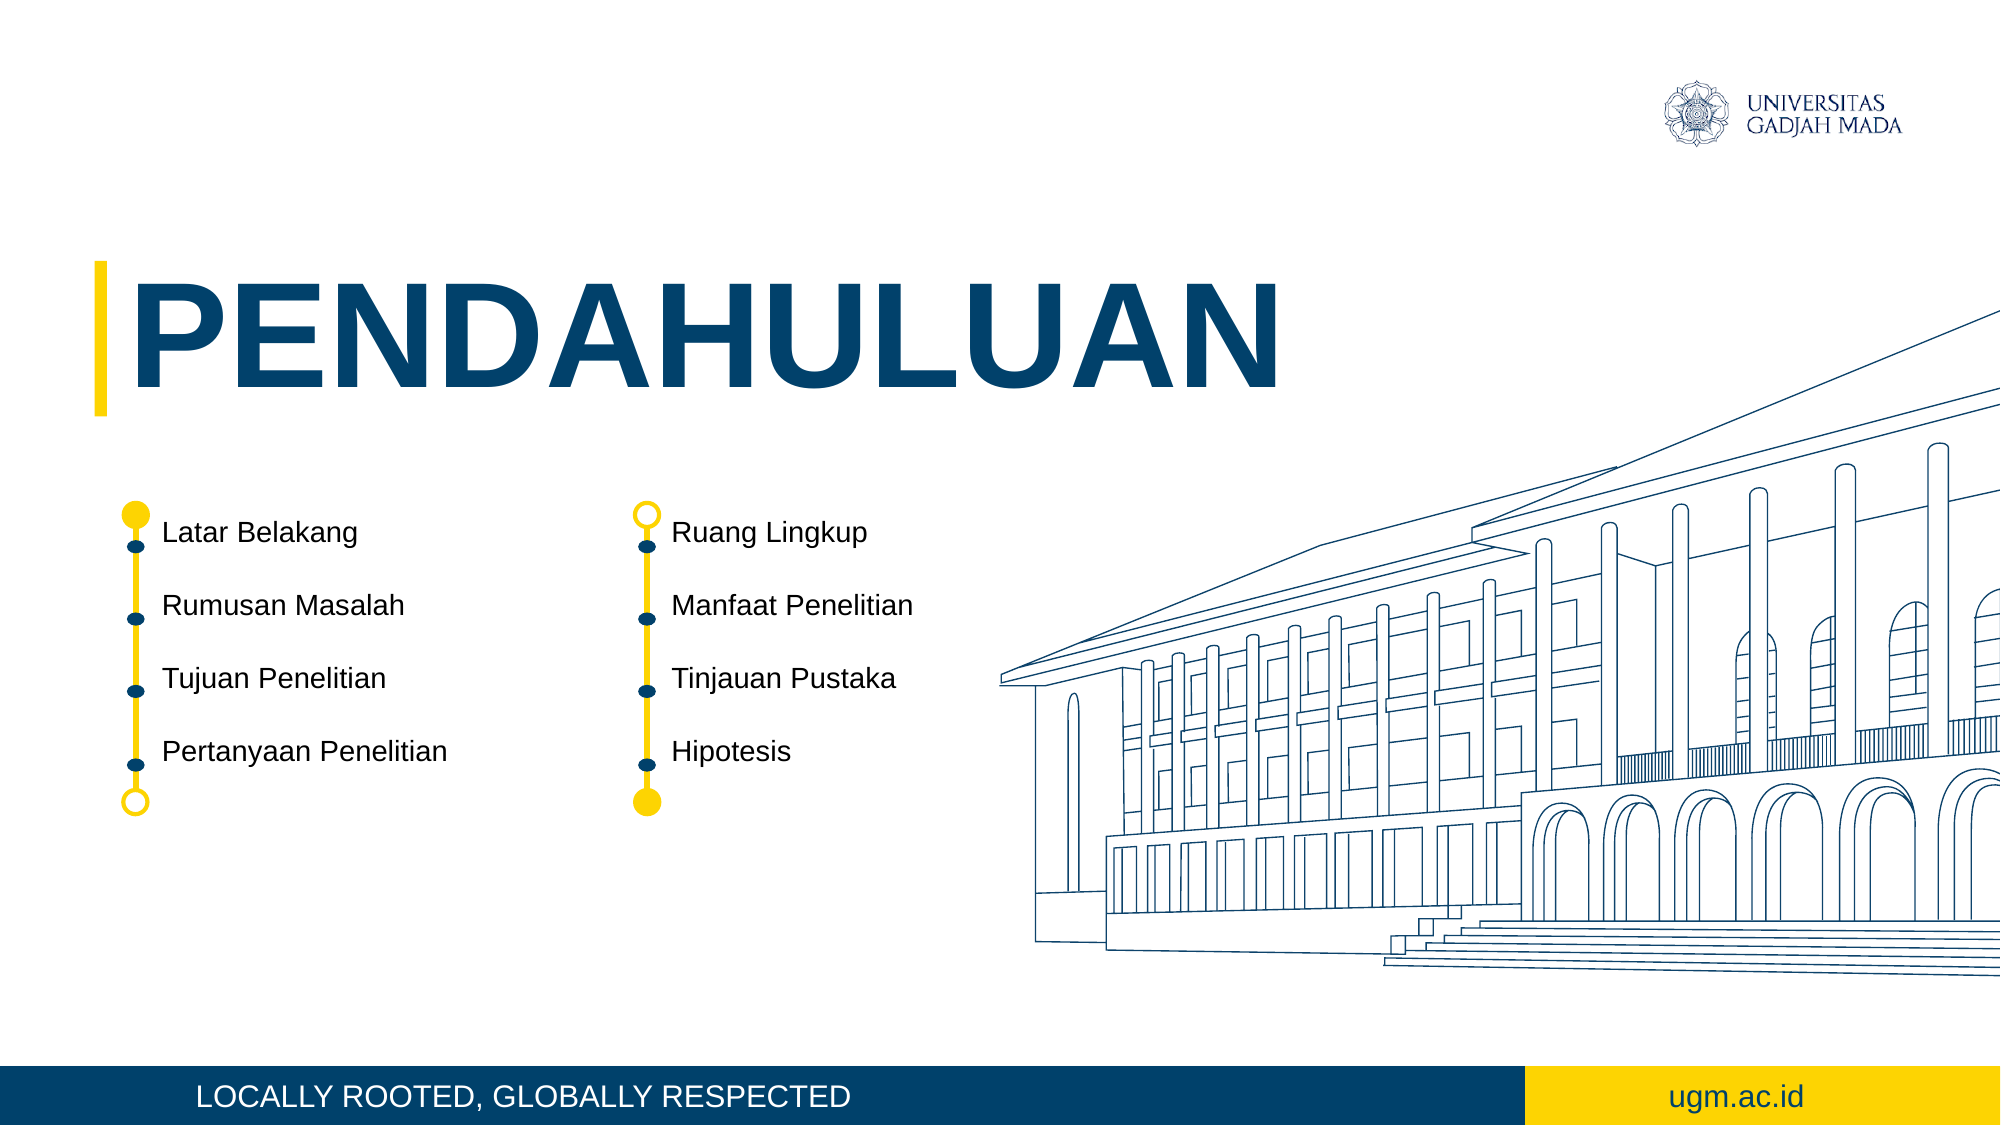

# PENDAHULUAN

Latar Belakang
Rumusan Masalah
Tujuan Penelitian
Pertanyaan Penelitian
Ruang Lingkup
Manfaat Penelitian
Tinjauan Pustaka
Hipotesis

LOCALLY ROOTED, GLOBALLY RESPECTED
ugm.ac.id